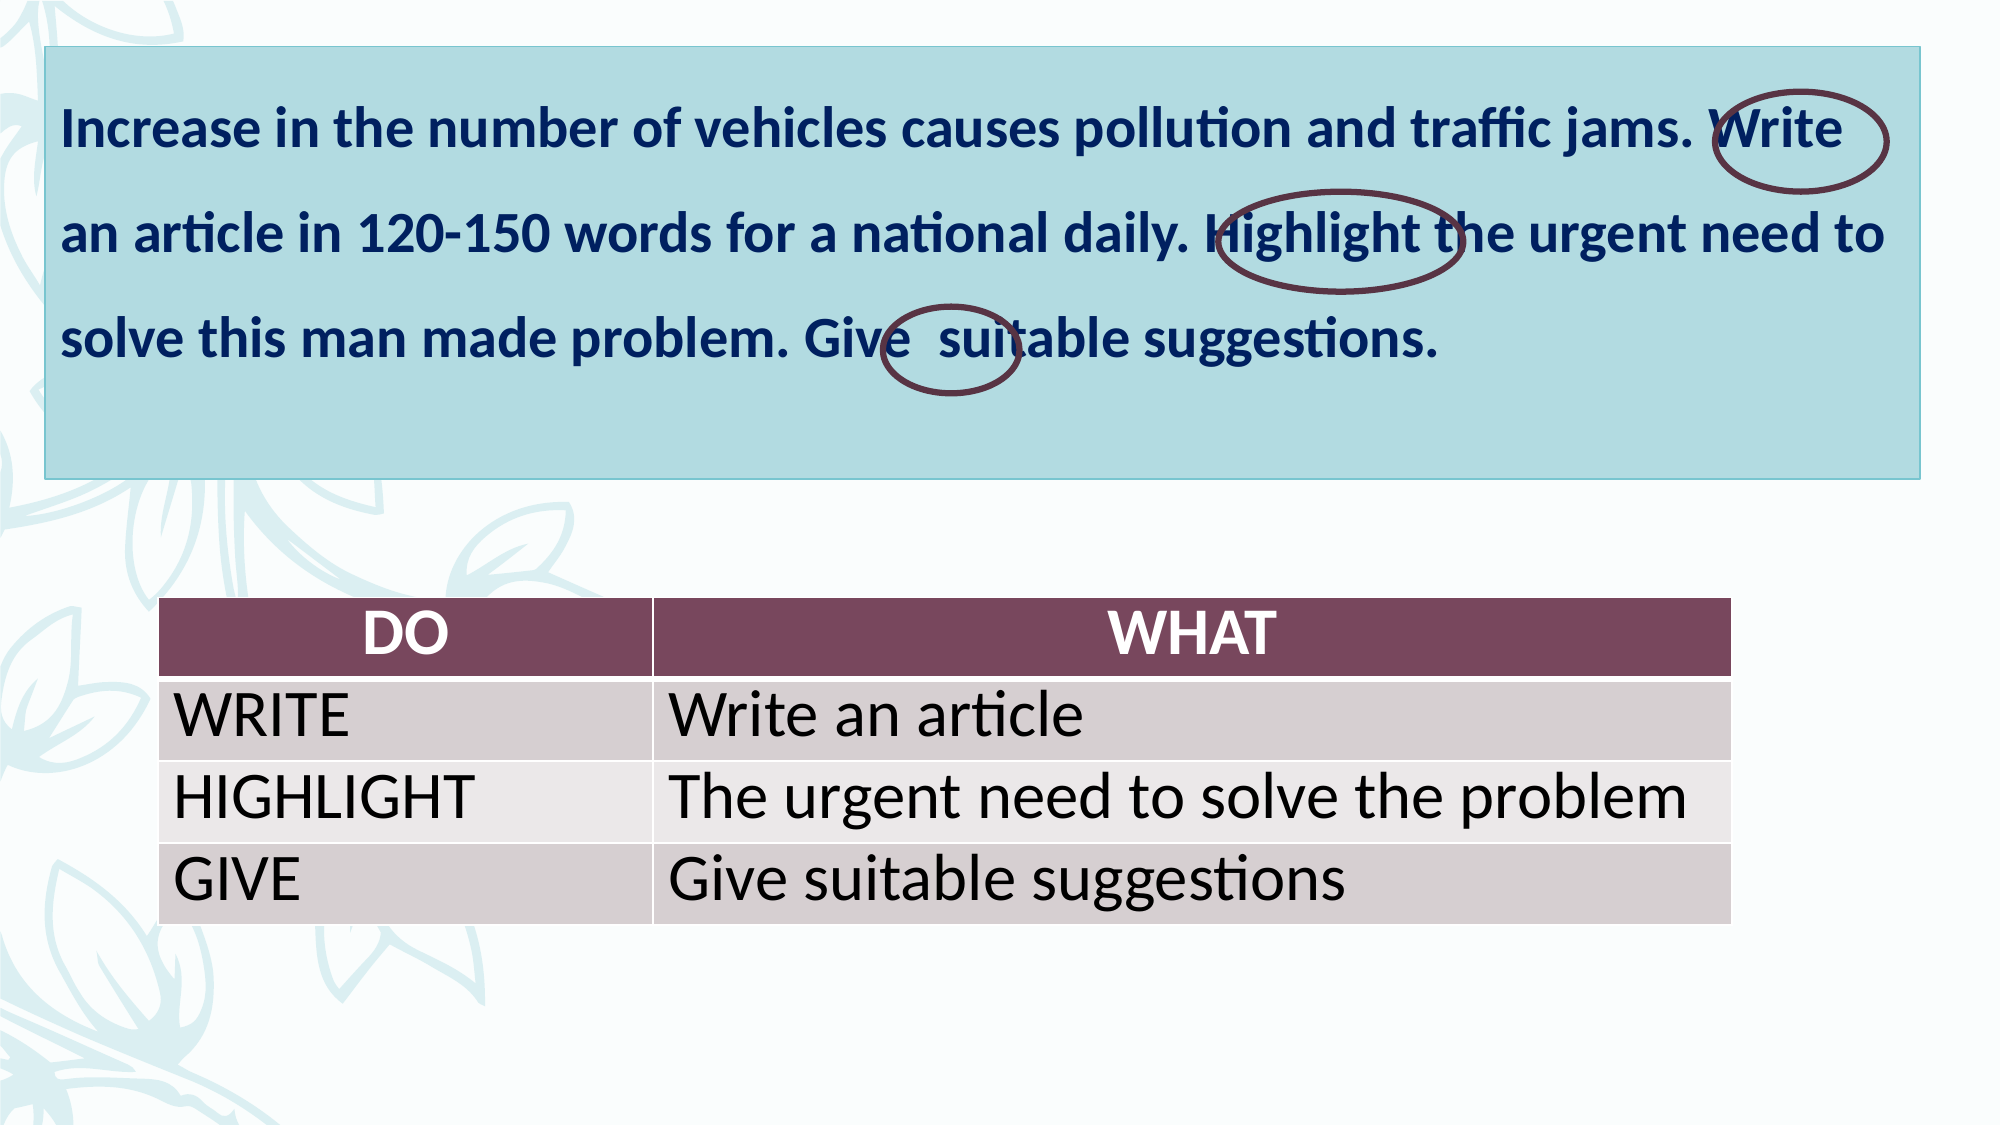

# Increase in the number of vehicles causes pollution and traffic jams. Write an article in 120-150 words for a national daily. Highlight the urgent need to solve this man made problem. Give  suitable suggestions.

| DO | WHAT |
| --- | --- |
| WRITE | Write an article |
| HIGHLIGHT | The urgent need to solve the problem |
| GIVE | Give suitable suggestions |